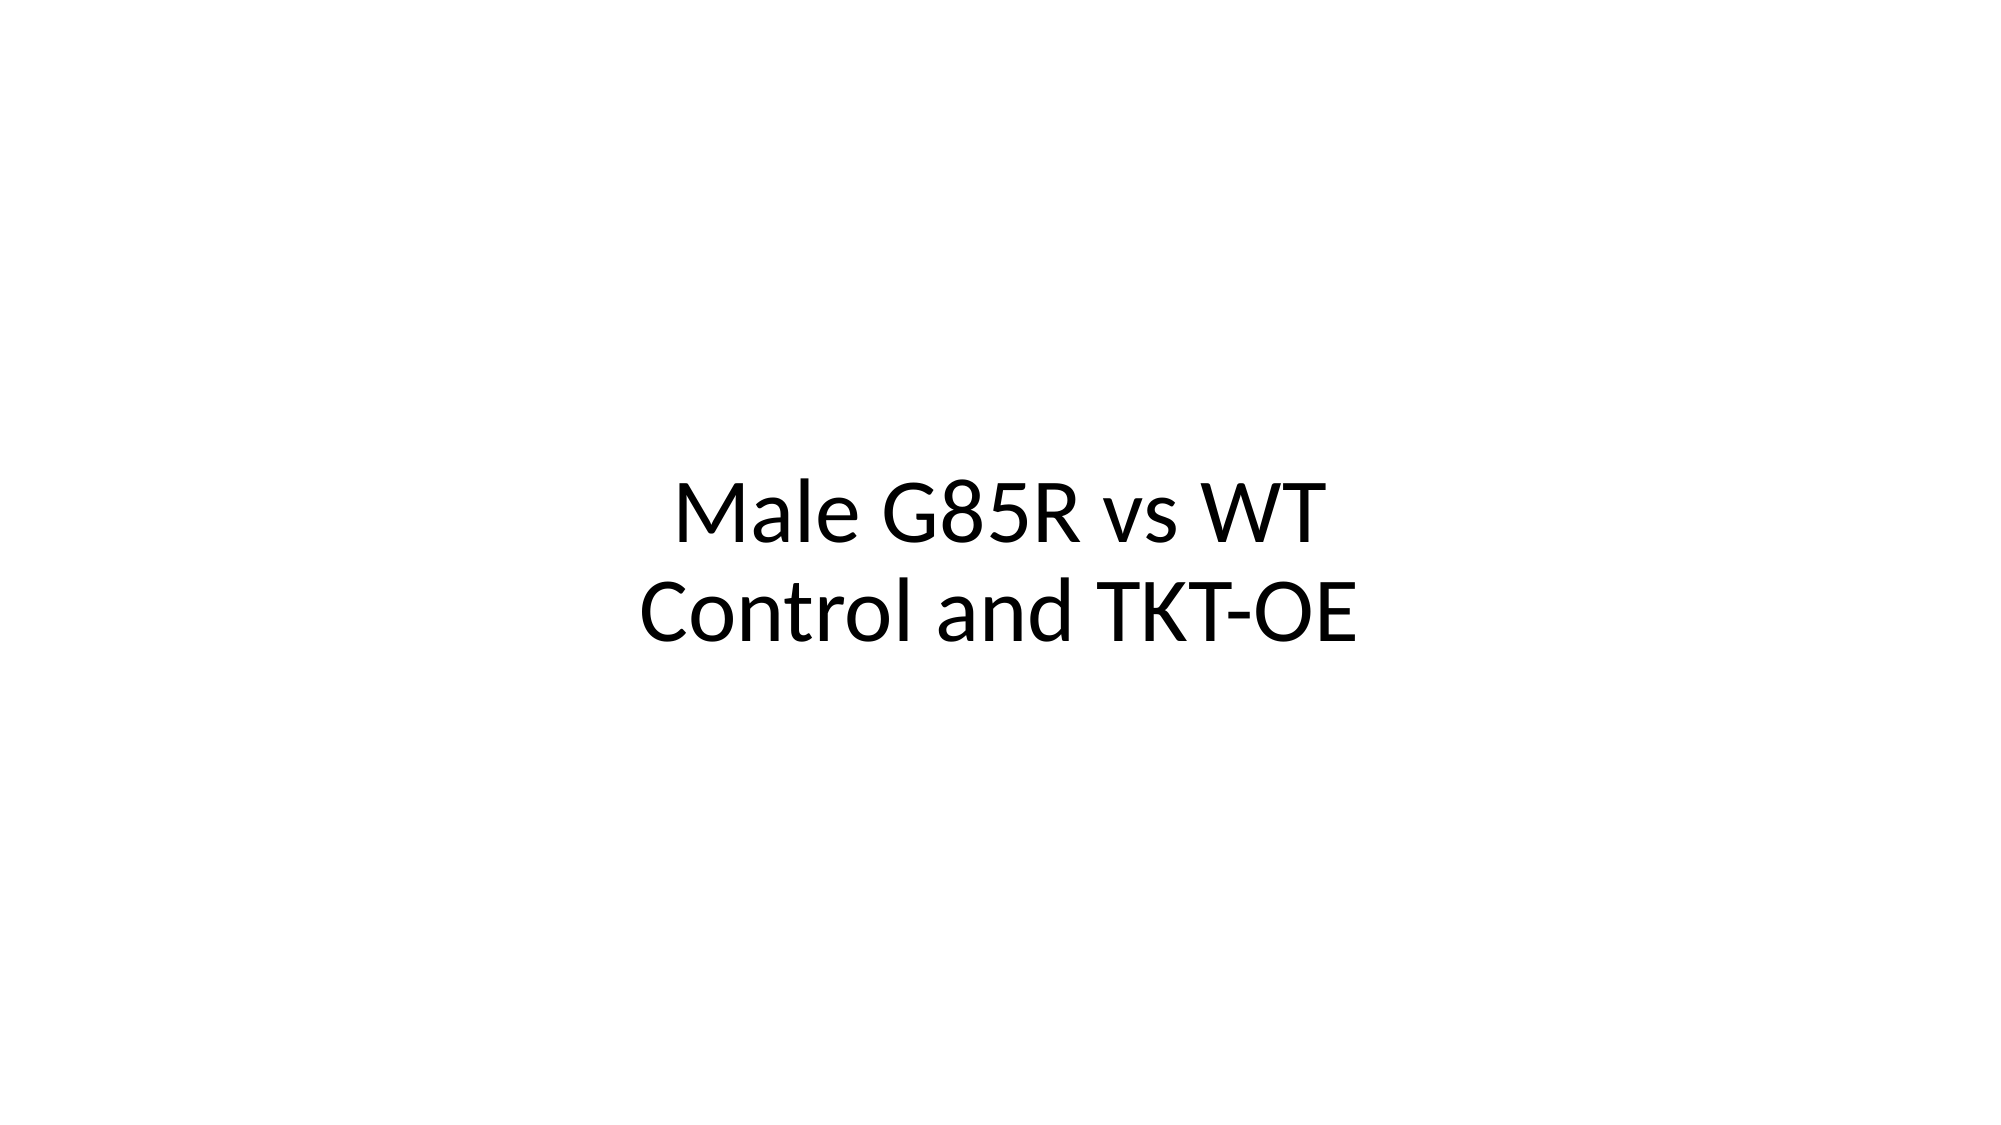

# Male G85R vs WT Control and TKT-OE